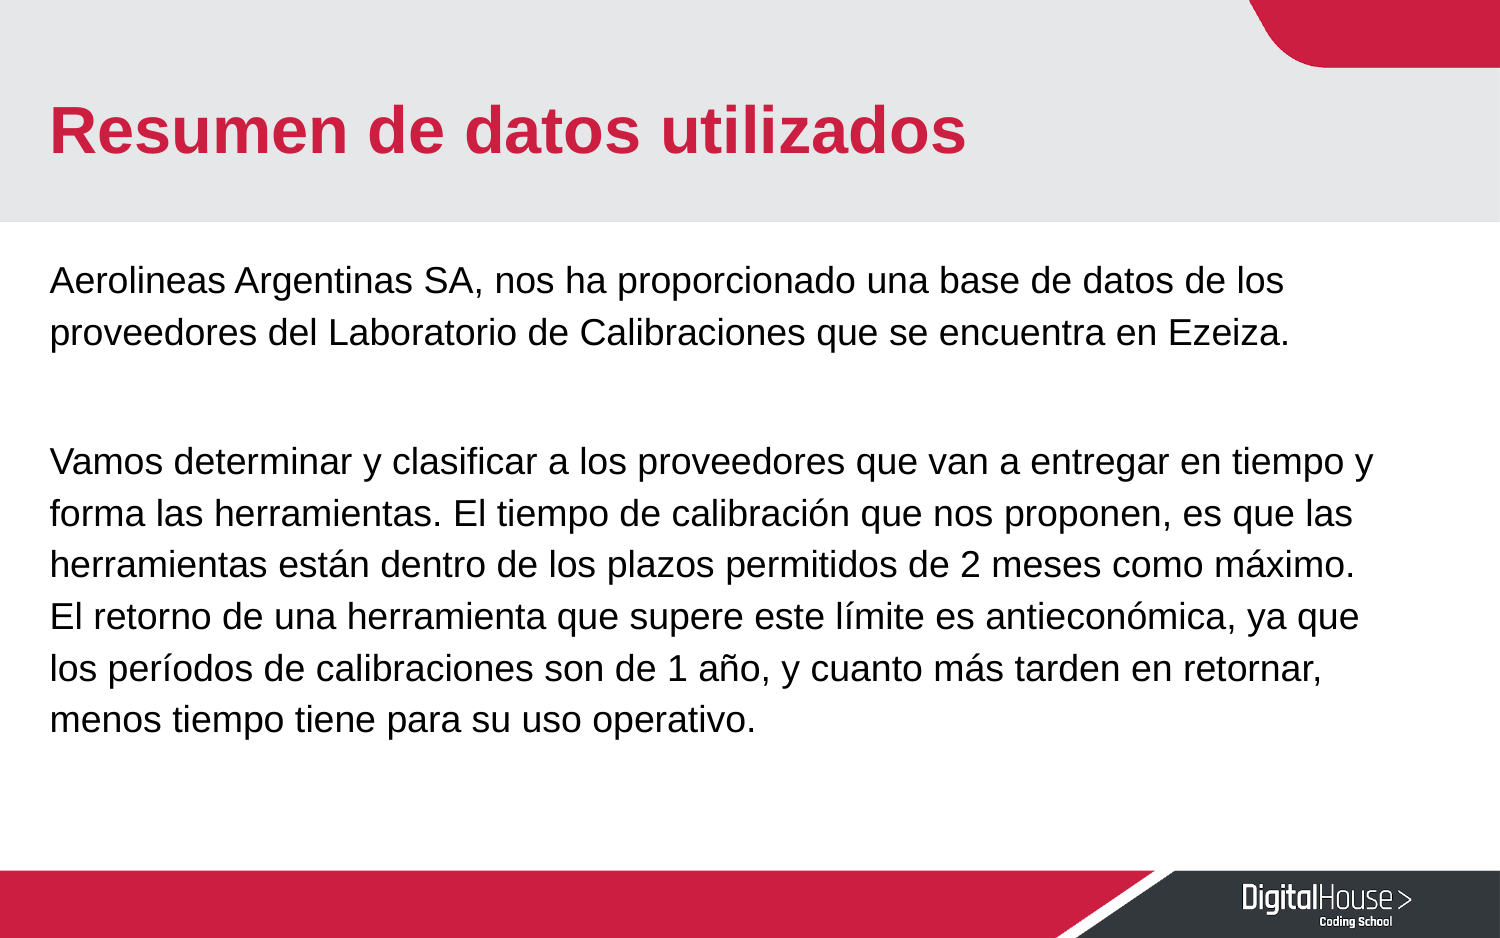

# Resumen de datos utilizados
Aerolineas Argentinas SA, nos ha proporcionado una base de datos de los proveedores del Laboratorio de Calibraciones que se encuentra en Ezeiza.

Vamos determinar y clasificar a los proveedores que van a entregar en tiempo y forma las herramientas. El tiempo de calibración que nos proponen, es que las herramientas están dentro de los plazos permitidos de 2 meses como máximo. El retorno de una herramienta que supere este límite es antieconómica, ya que los períodos de calibraciones son de 1 año, y cuanto más tarden en retornar, menos tiempo tiene para su uso operativo.